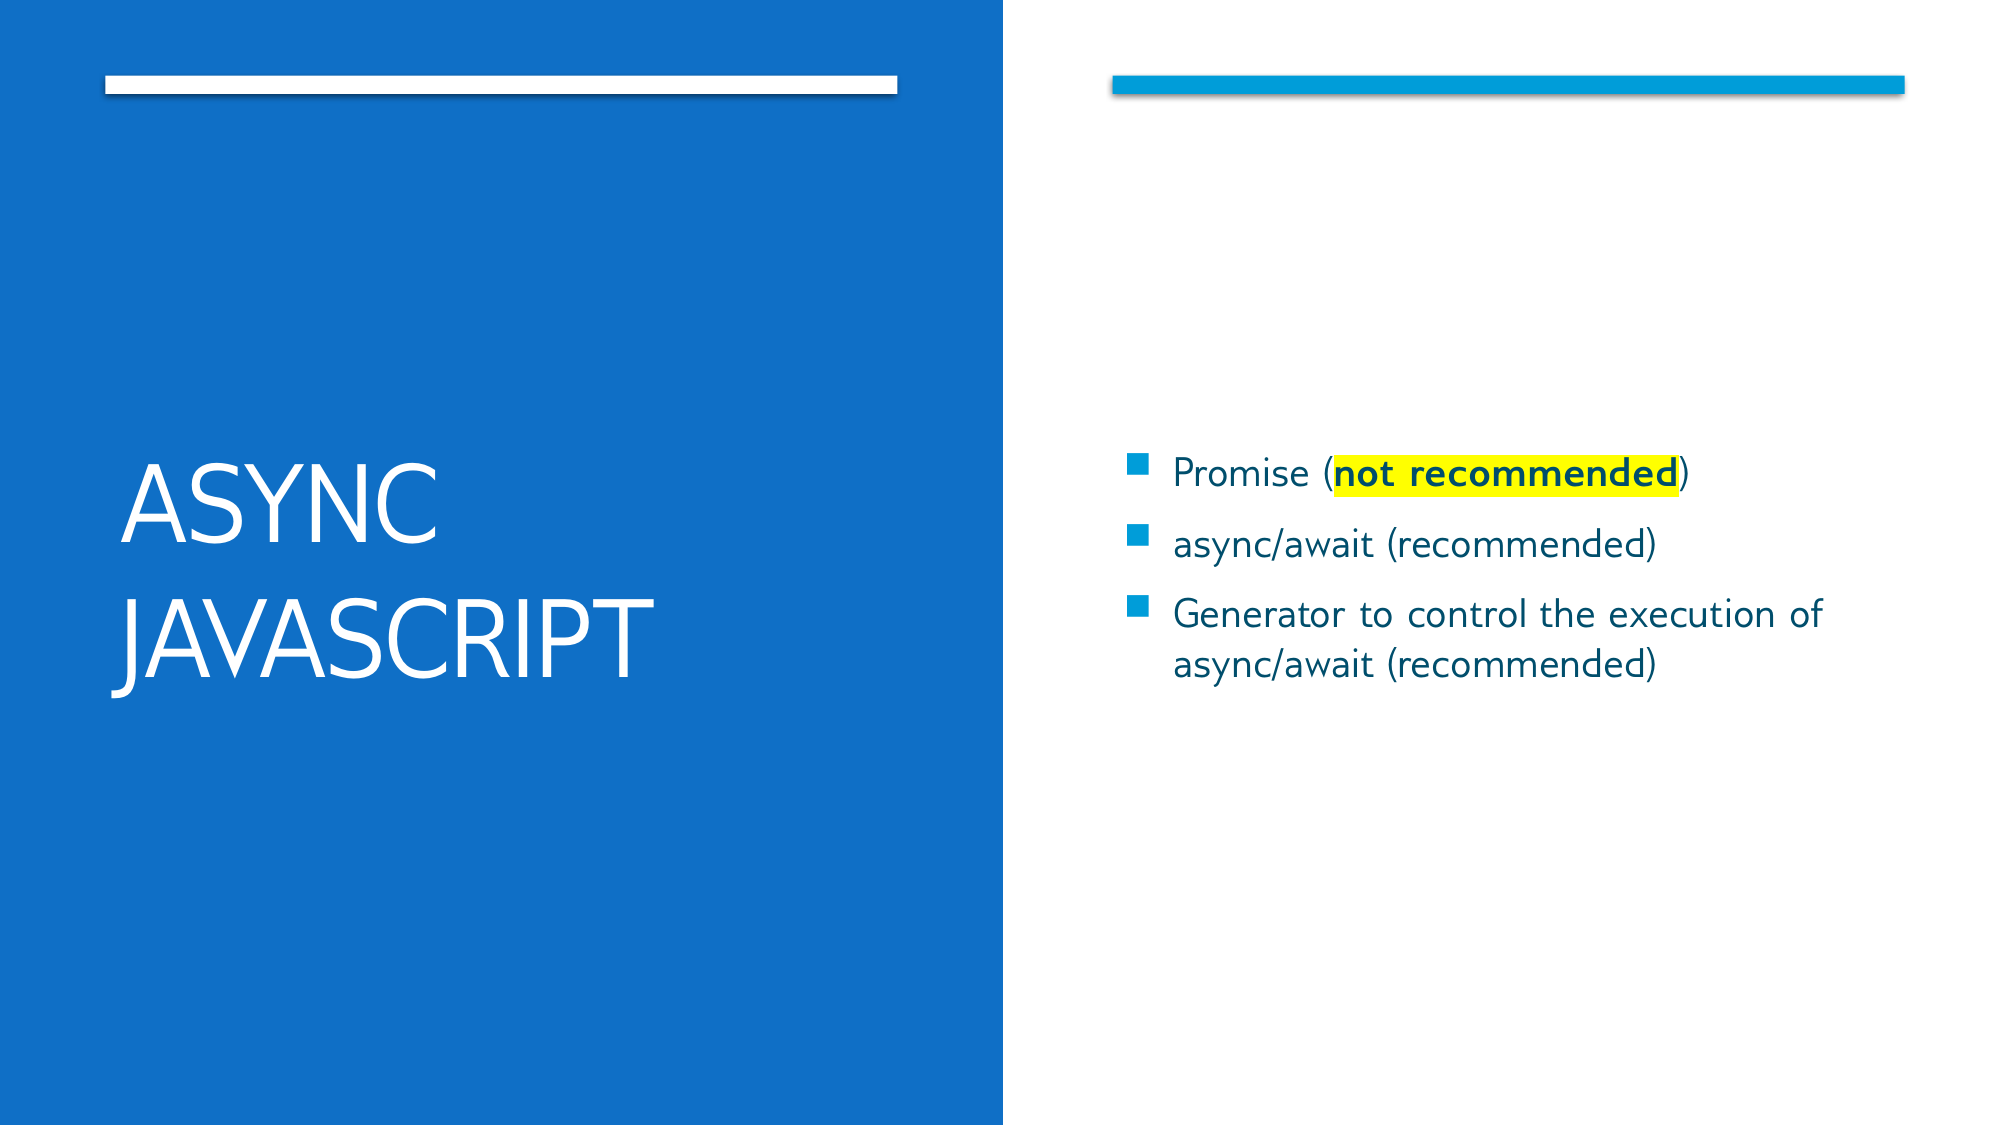

# Async javascript
Promise (not recommended)
async/await (recommended)
Generator to control the execution of async/await (recommended)